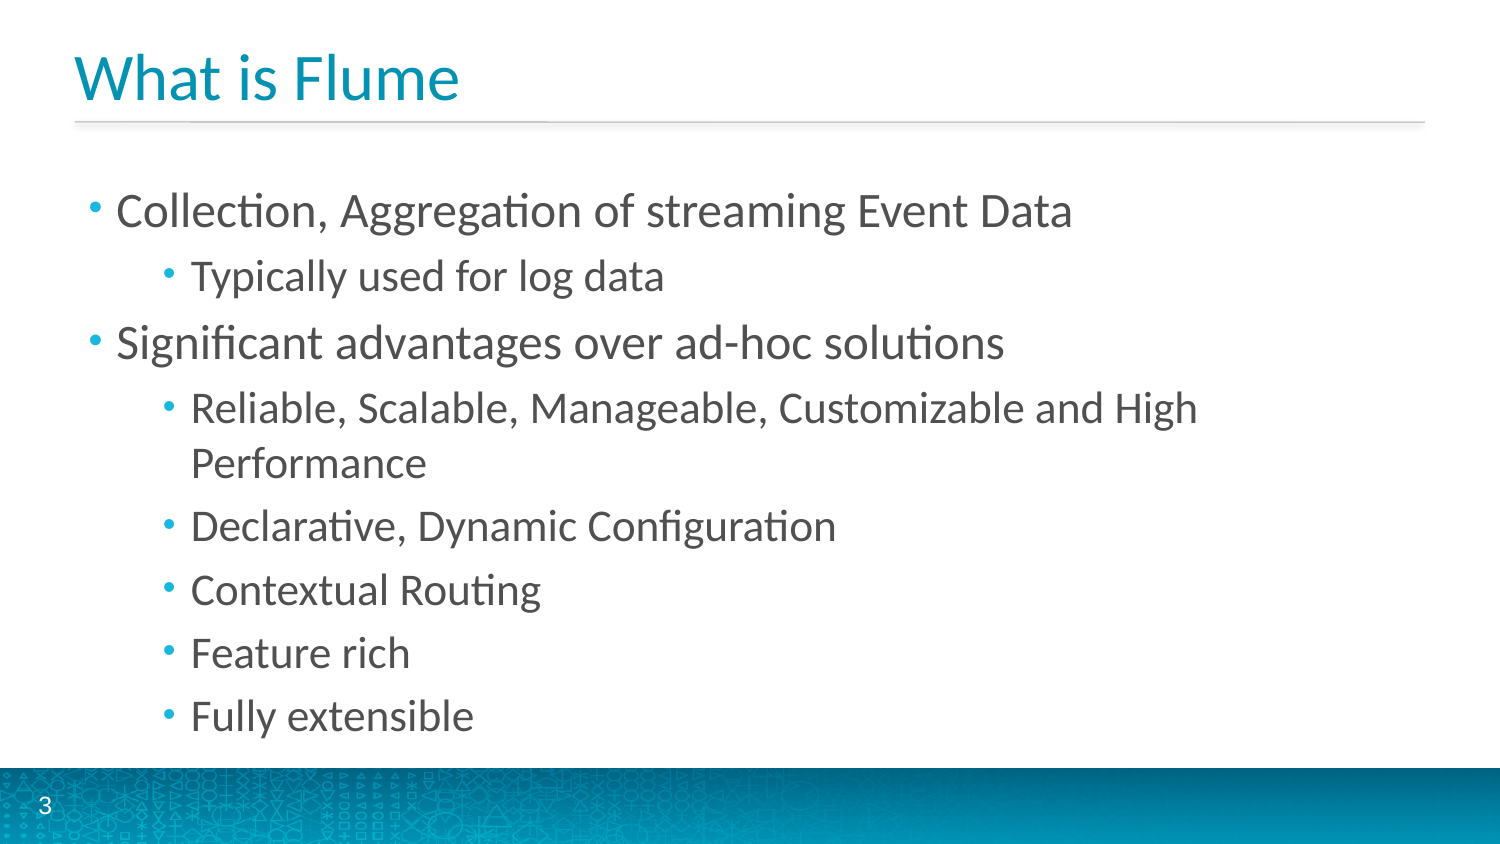

# What is Flume
Collection, Aggregation of streaming Event Data
Typically used for log data
Significant advantages over ad-hoc solutions
Reliable, Scalable, Manageable, Customizable and High Performance
Declarative, Dynamic Configuration
Contextual Routing
Feature rich
Fully extensible

3